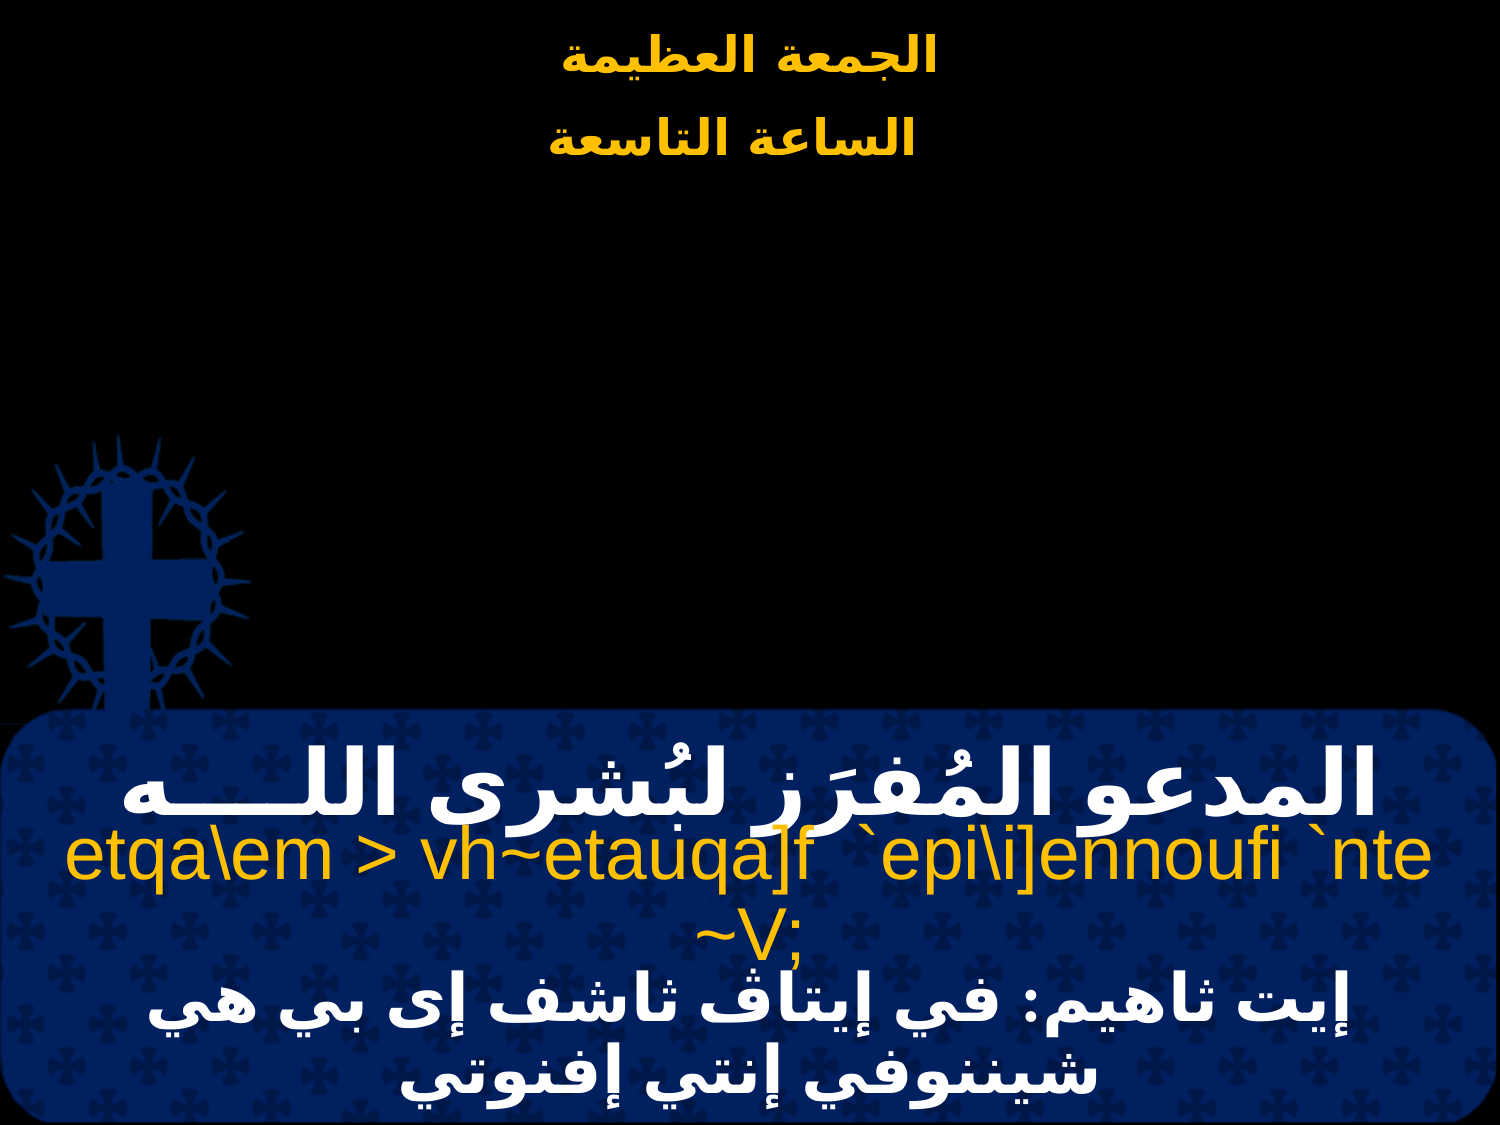

# المدعو المُفرَز لبُشرى اللــــه
etqa\em > vh~etauqa]f  `epi\i]ennoufi `nte ~V;
إيت ثاهيم: في إيتاڤ ثاشف إى بي هي شيننوفي إنتي إفنوتي